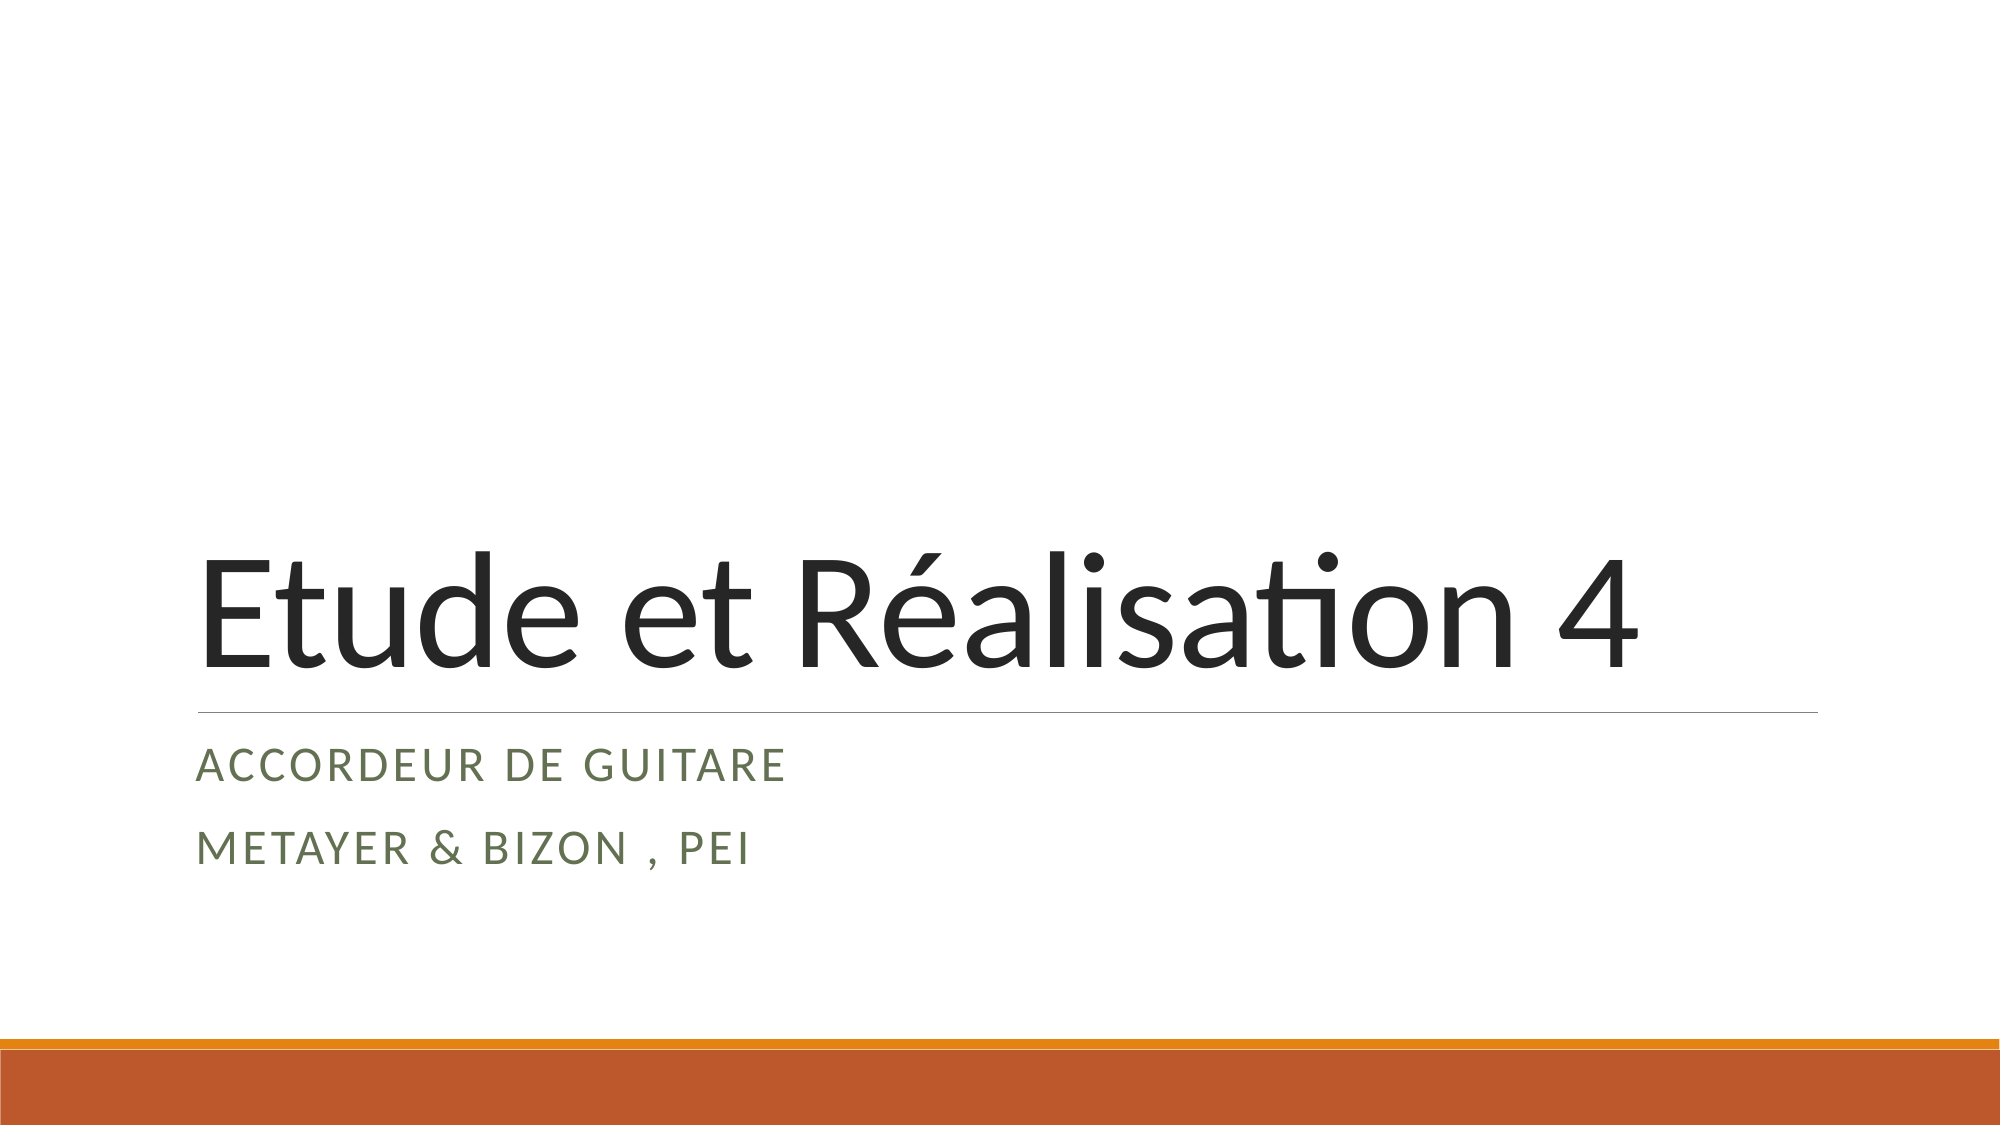

# Etude et Réalisation 4
Accordeur de guitare
METAYER & BIZON , PEI